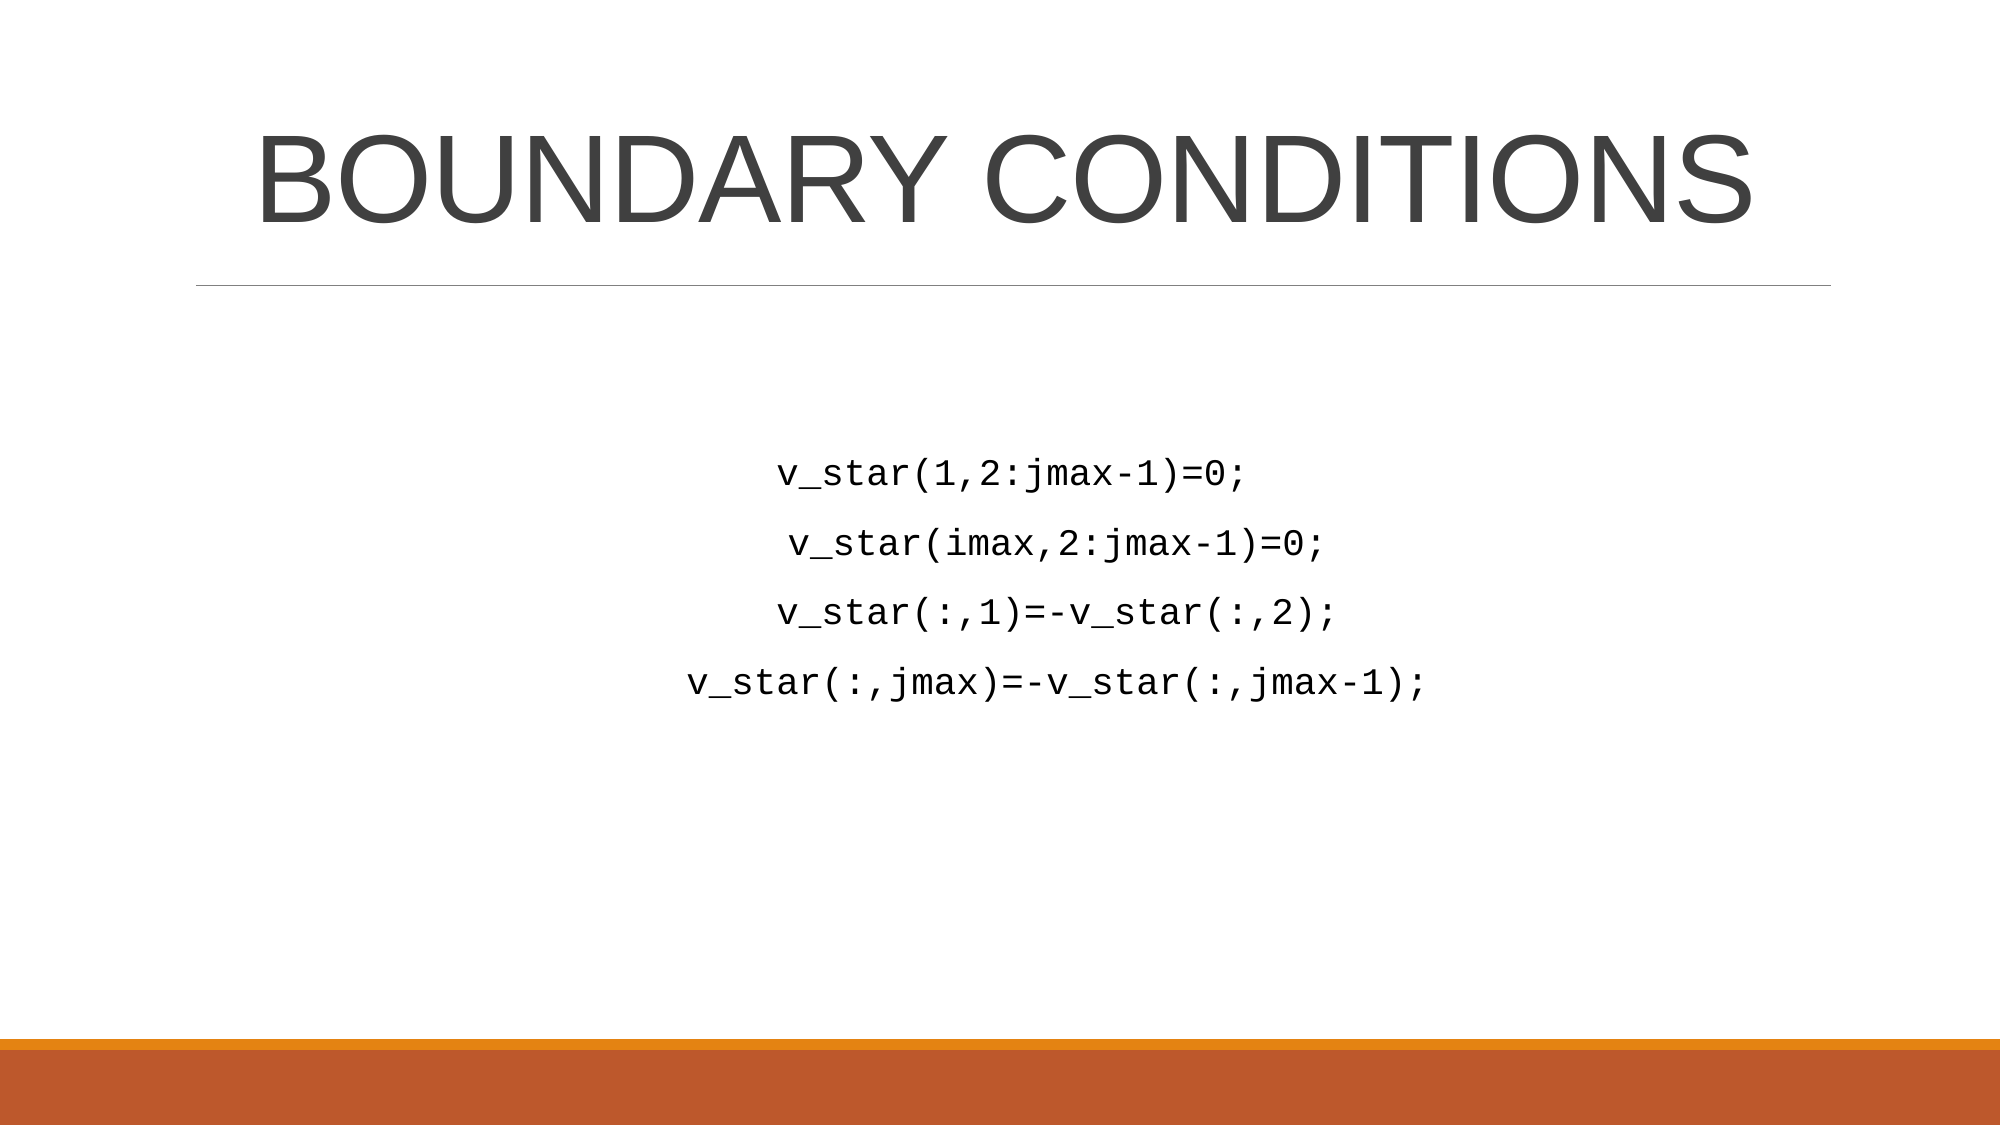

# BOUNDARY CONDITIONS
v_star(1,2:jmax-1)=0;
    v_star(imax,2:jmax-1)=0;
    v_star(:,1)=-v_star(:,2);
    v_star(:,jmax)=-v_star(:,jmax-1);